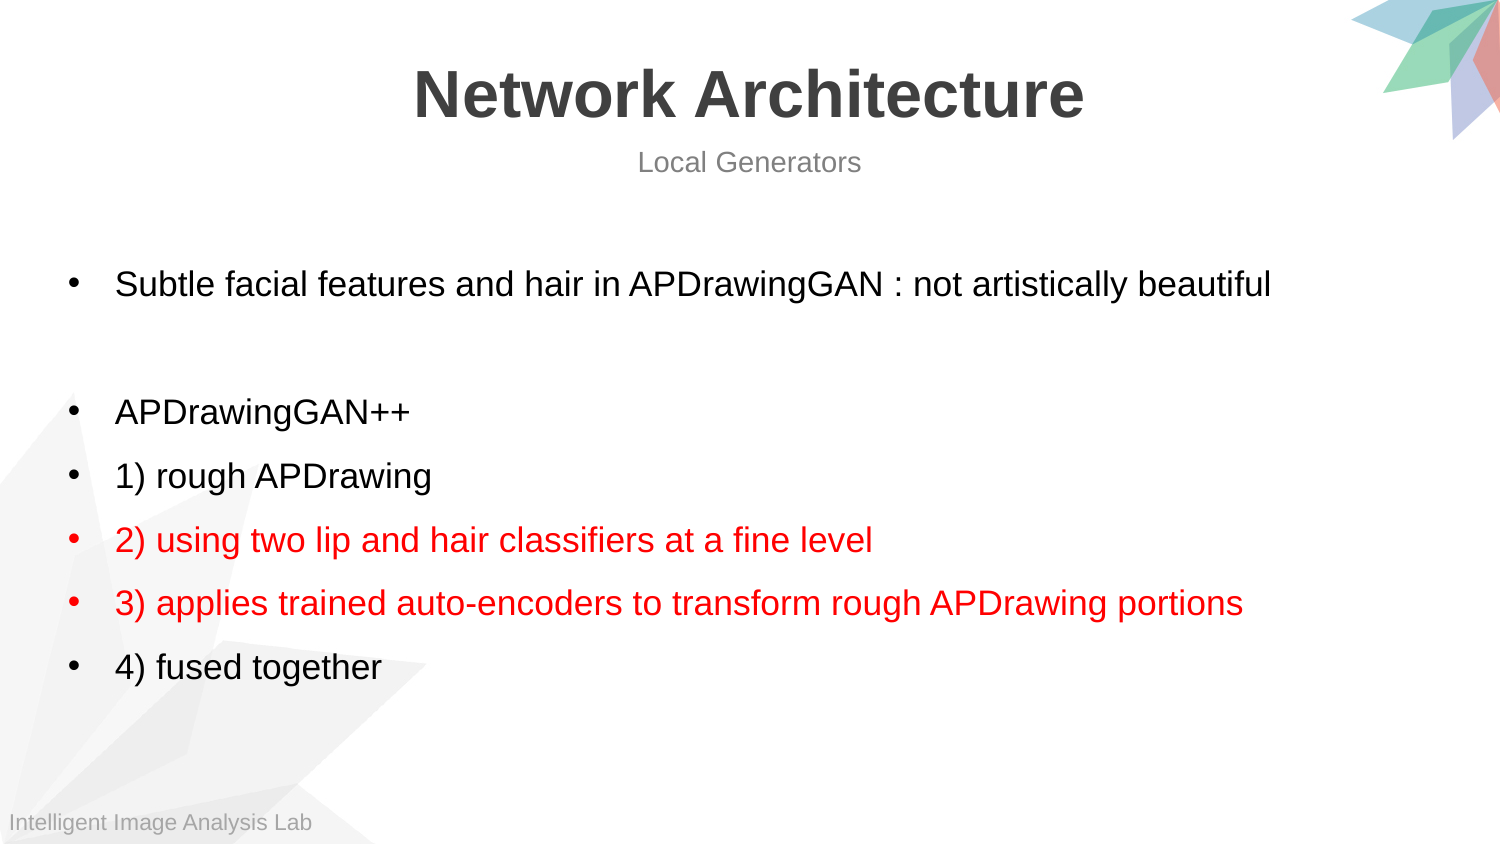

Network Architecture
Local Generators
Subtle facial features and hair in APDrawingGAN : not artistically beautiful

APDrawingGAN++
1) rough APDrawing
2) using two lip and hair classifiers at a fine level
3) applies trained auto-encoders to transform rough APDrawing portions
4) fused together